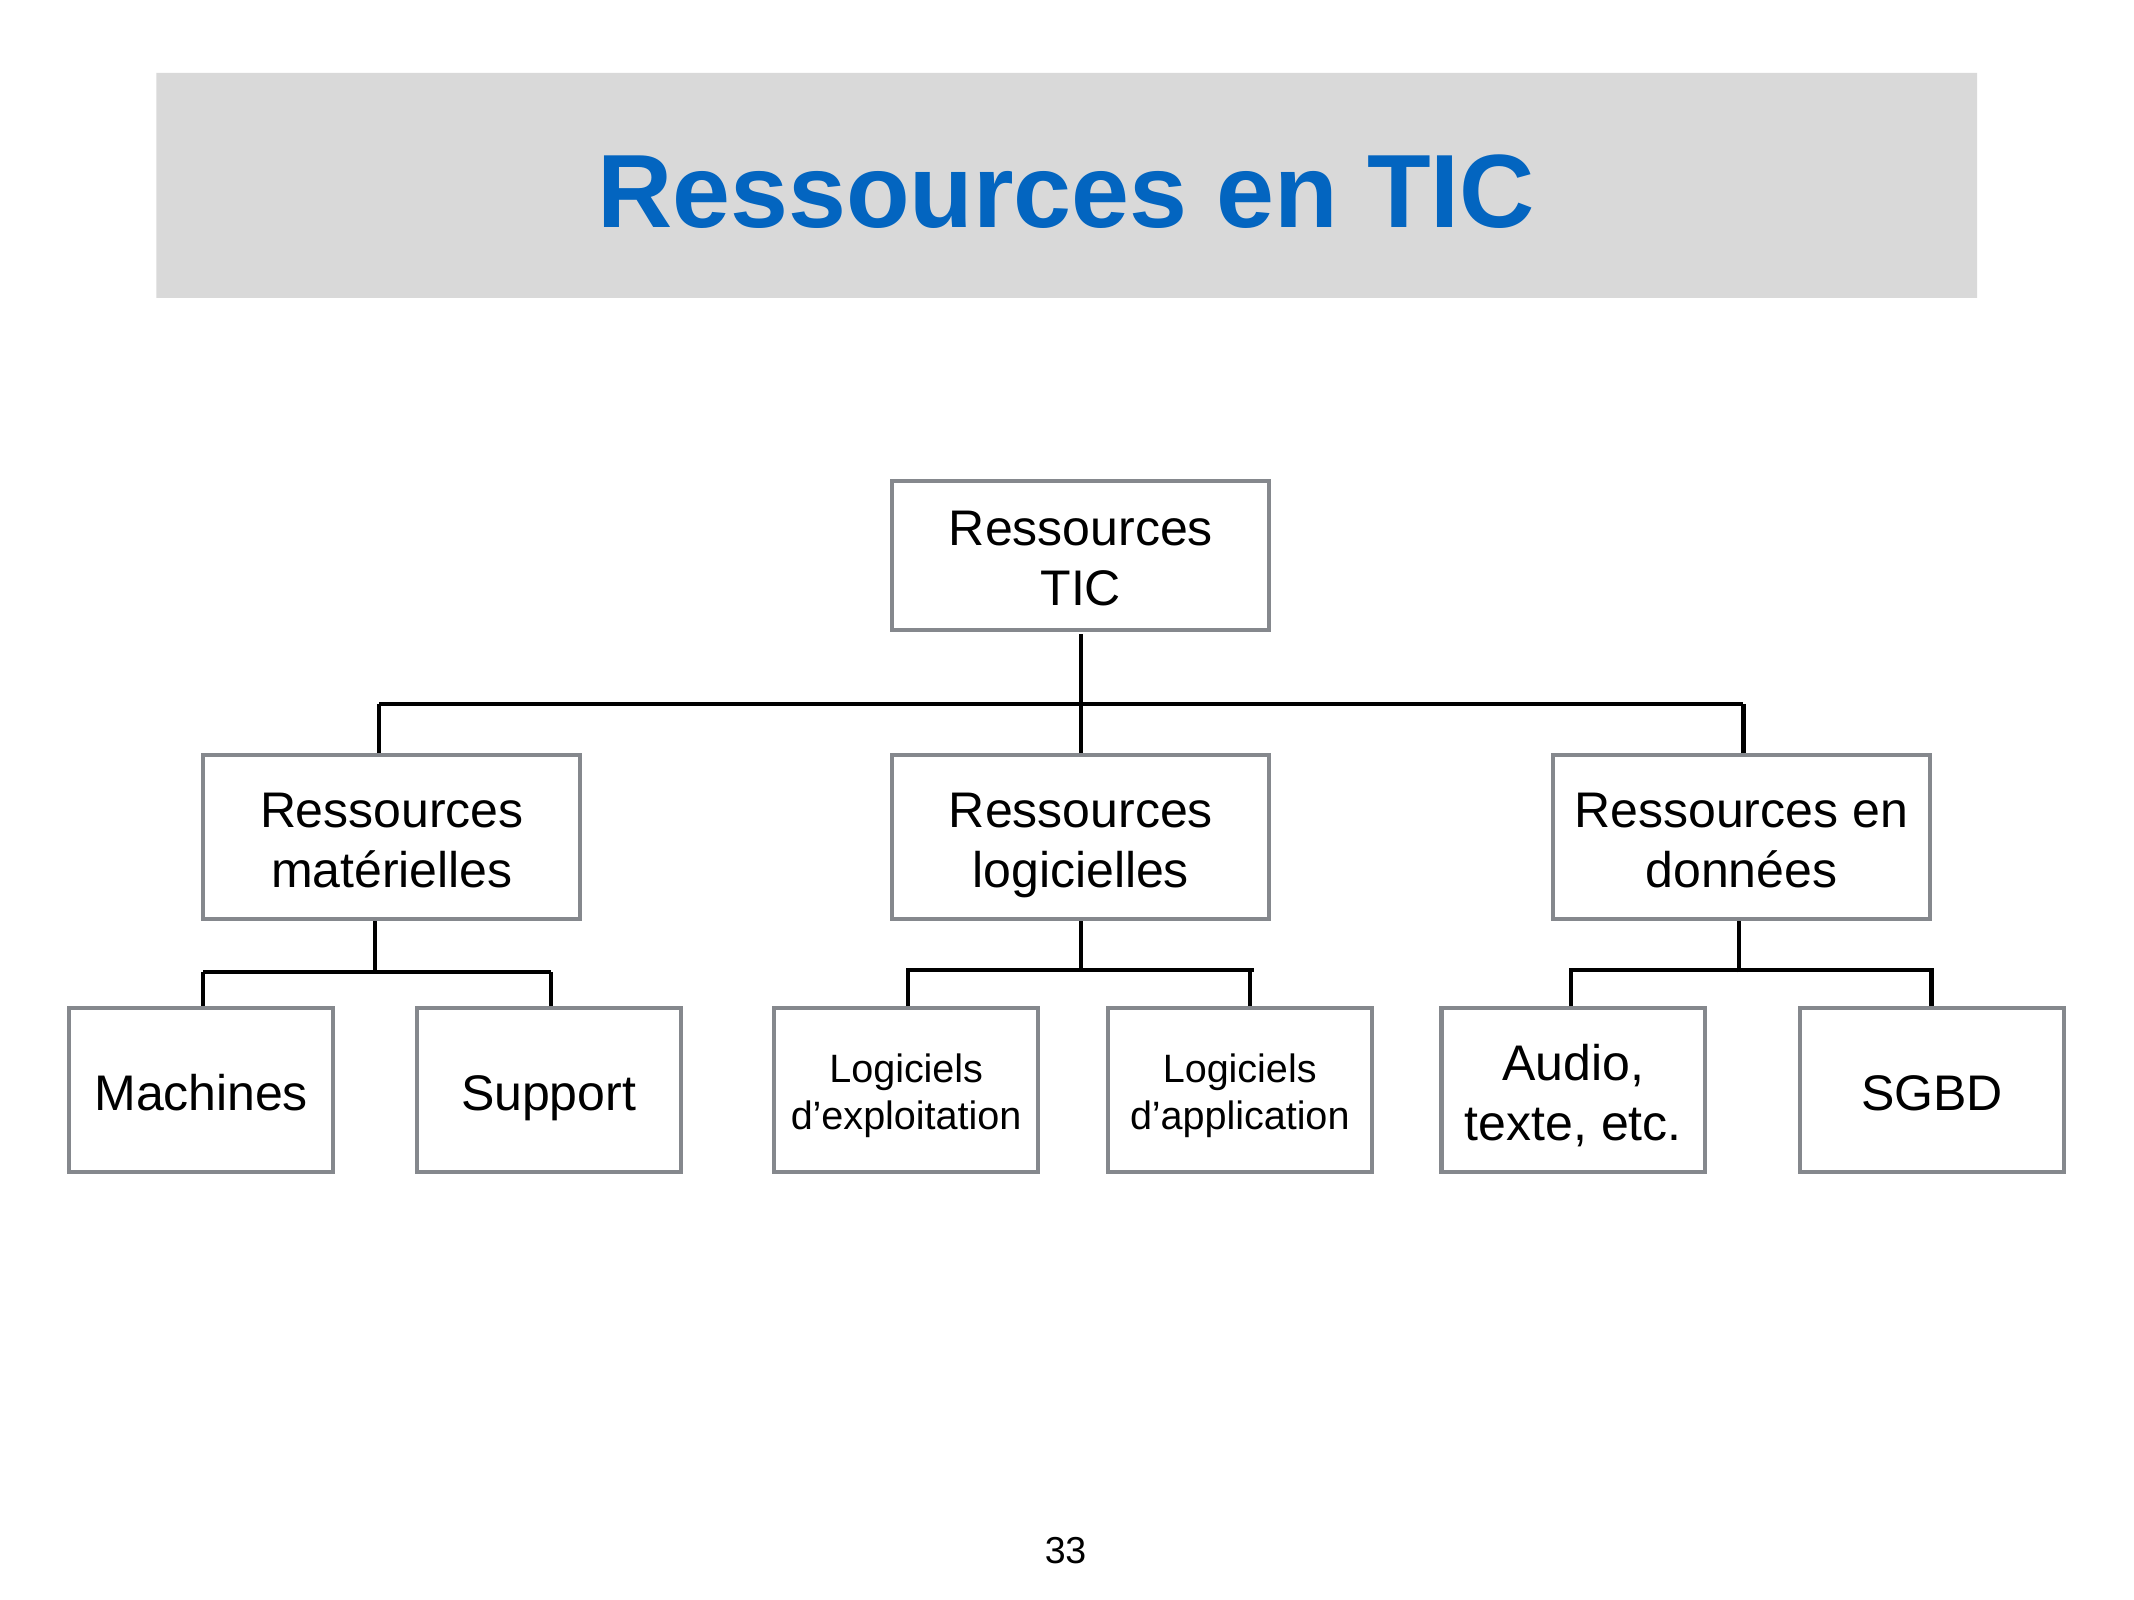

33
# Ressources en TIC
Ressources
TIC

Ressources matérielles
Ressources logicielles
Ressources en données

Machines
Support
Logiciels d’exploitation
Logiciels d’application
Audio, texte, etc.
SGBD